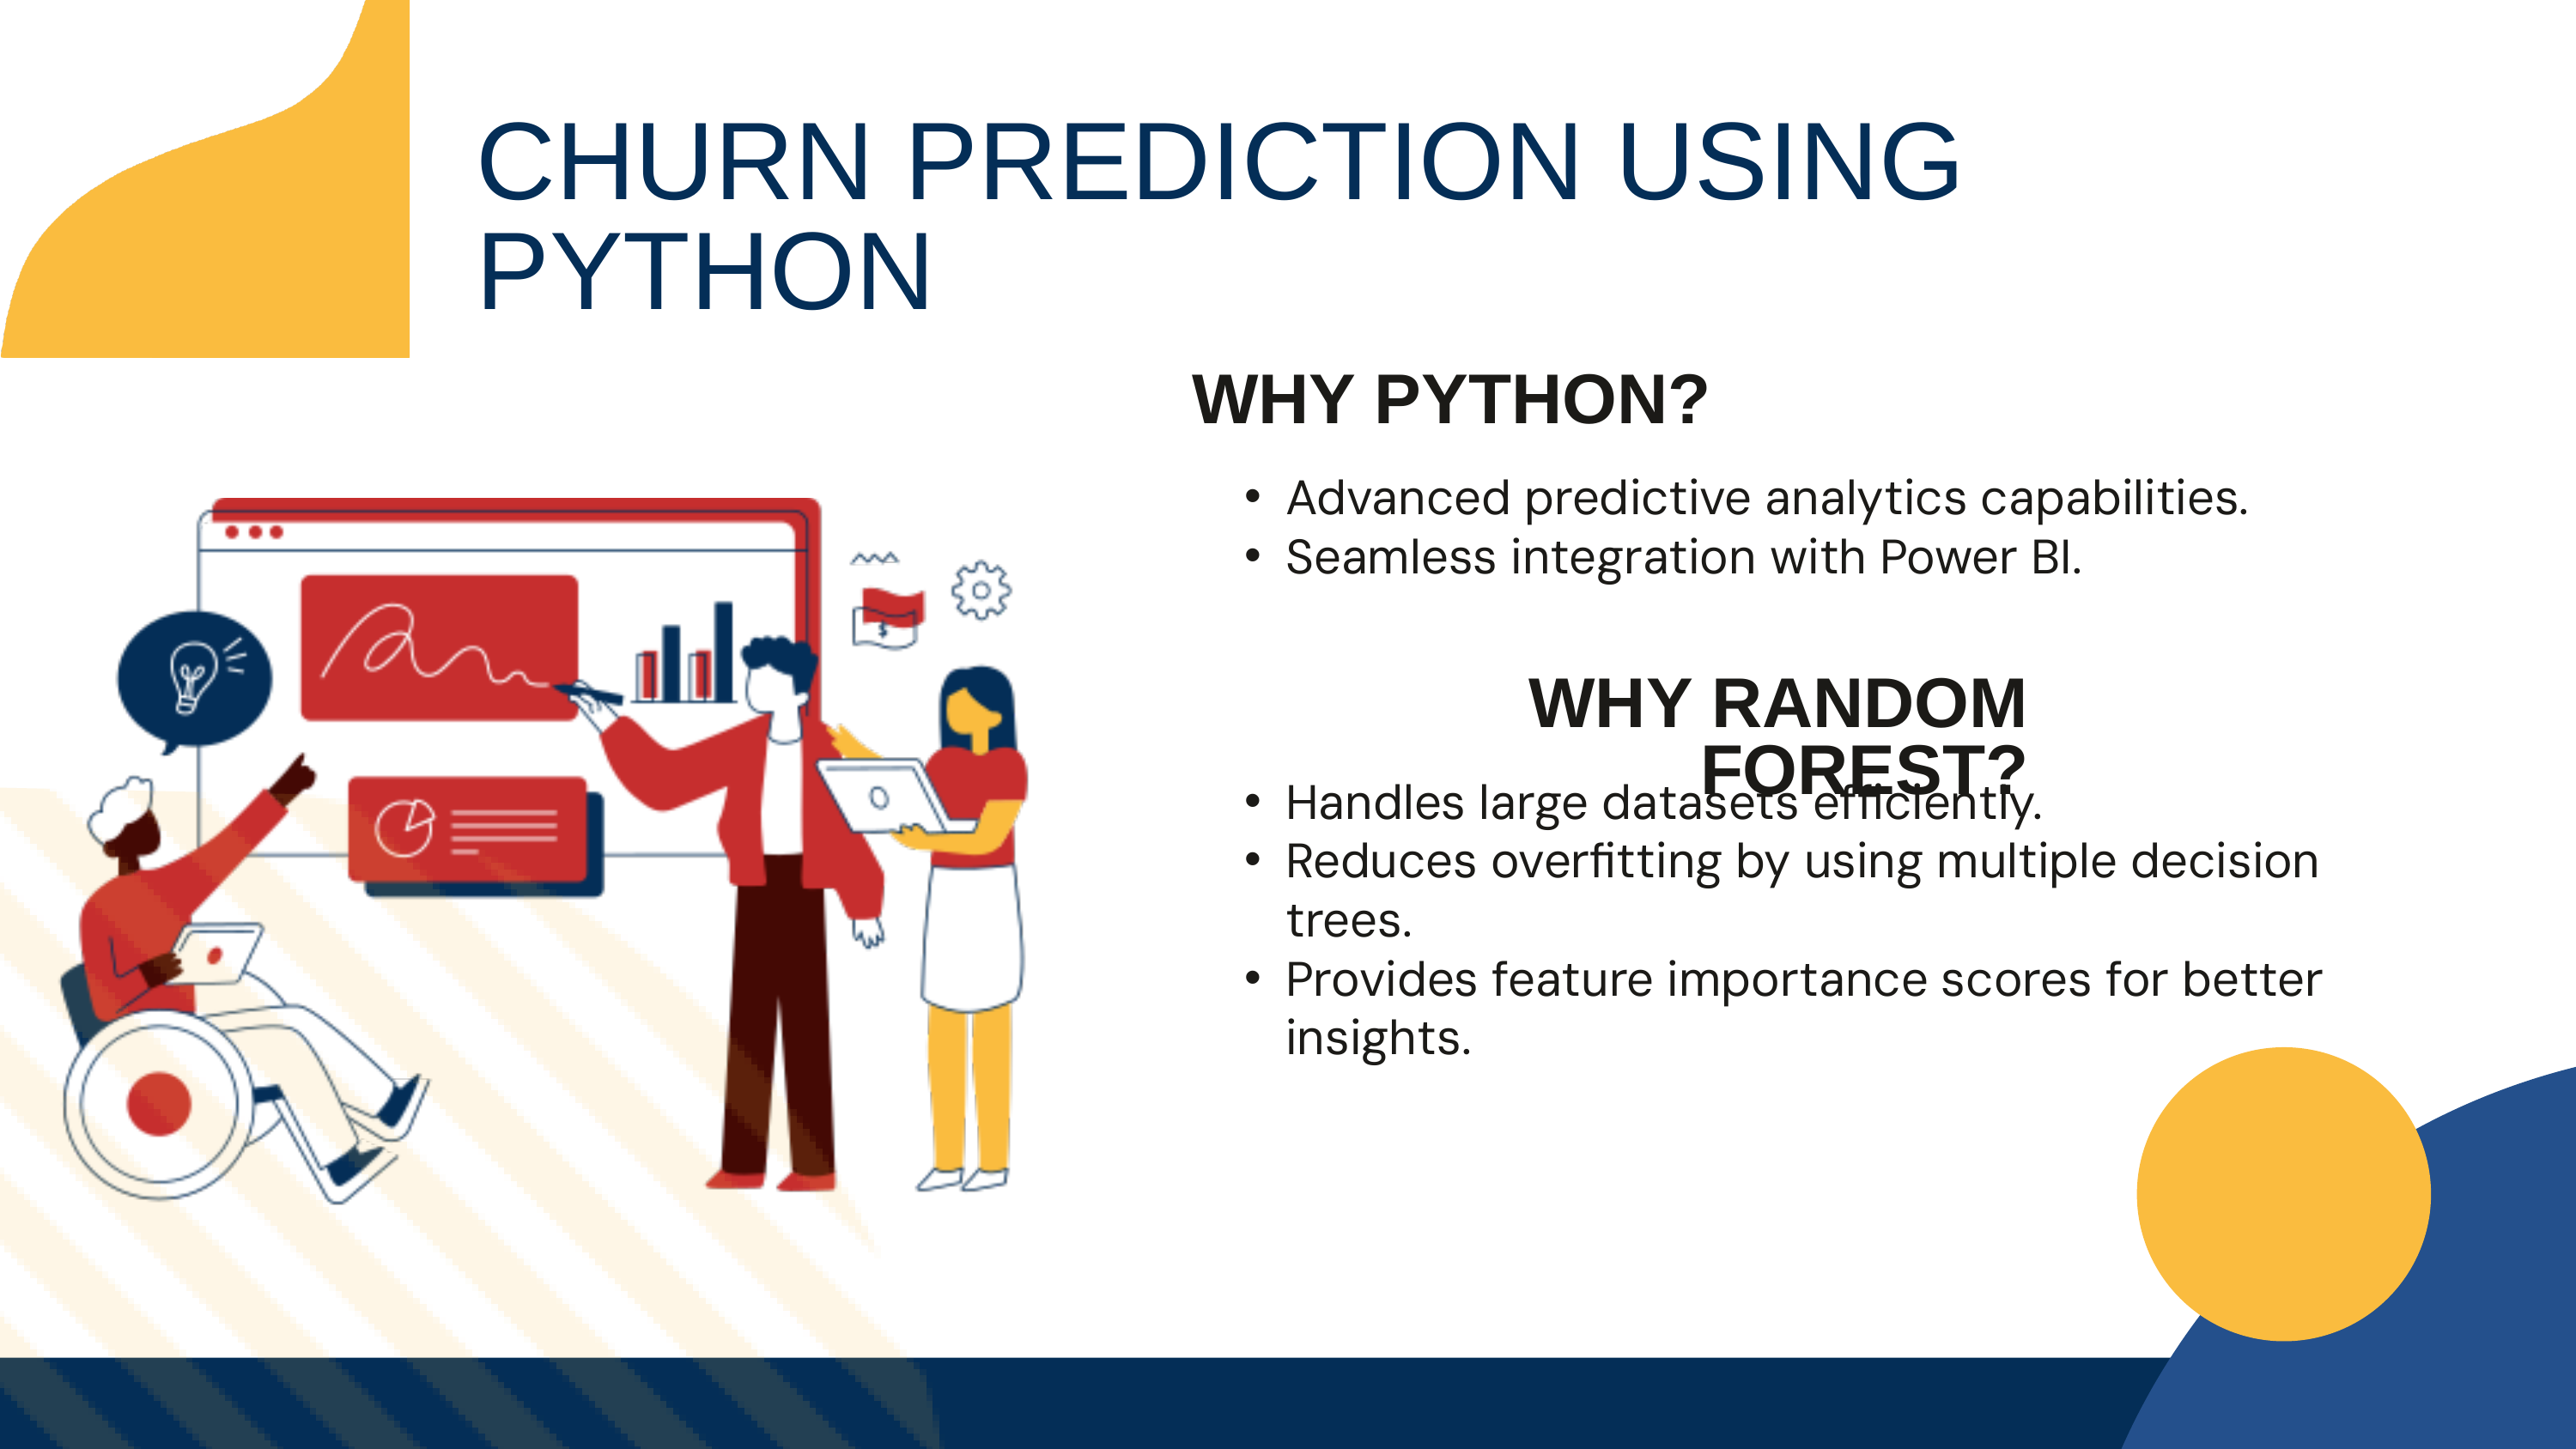

CHURN PREDICTION USING PYTHON
WHY PYTHON?
Advanced predictive analytics capabilities.
Seamless integration with Power BI.

WHY RANDOM FOREST?
Handles large datasets efficiently.
Reduces overfitting by using multiple decision trees.
Provides feature importance scores for better insights.